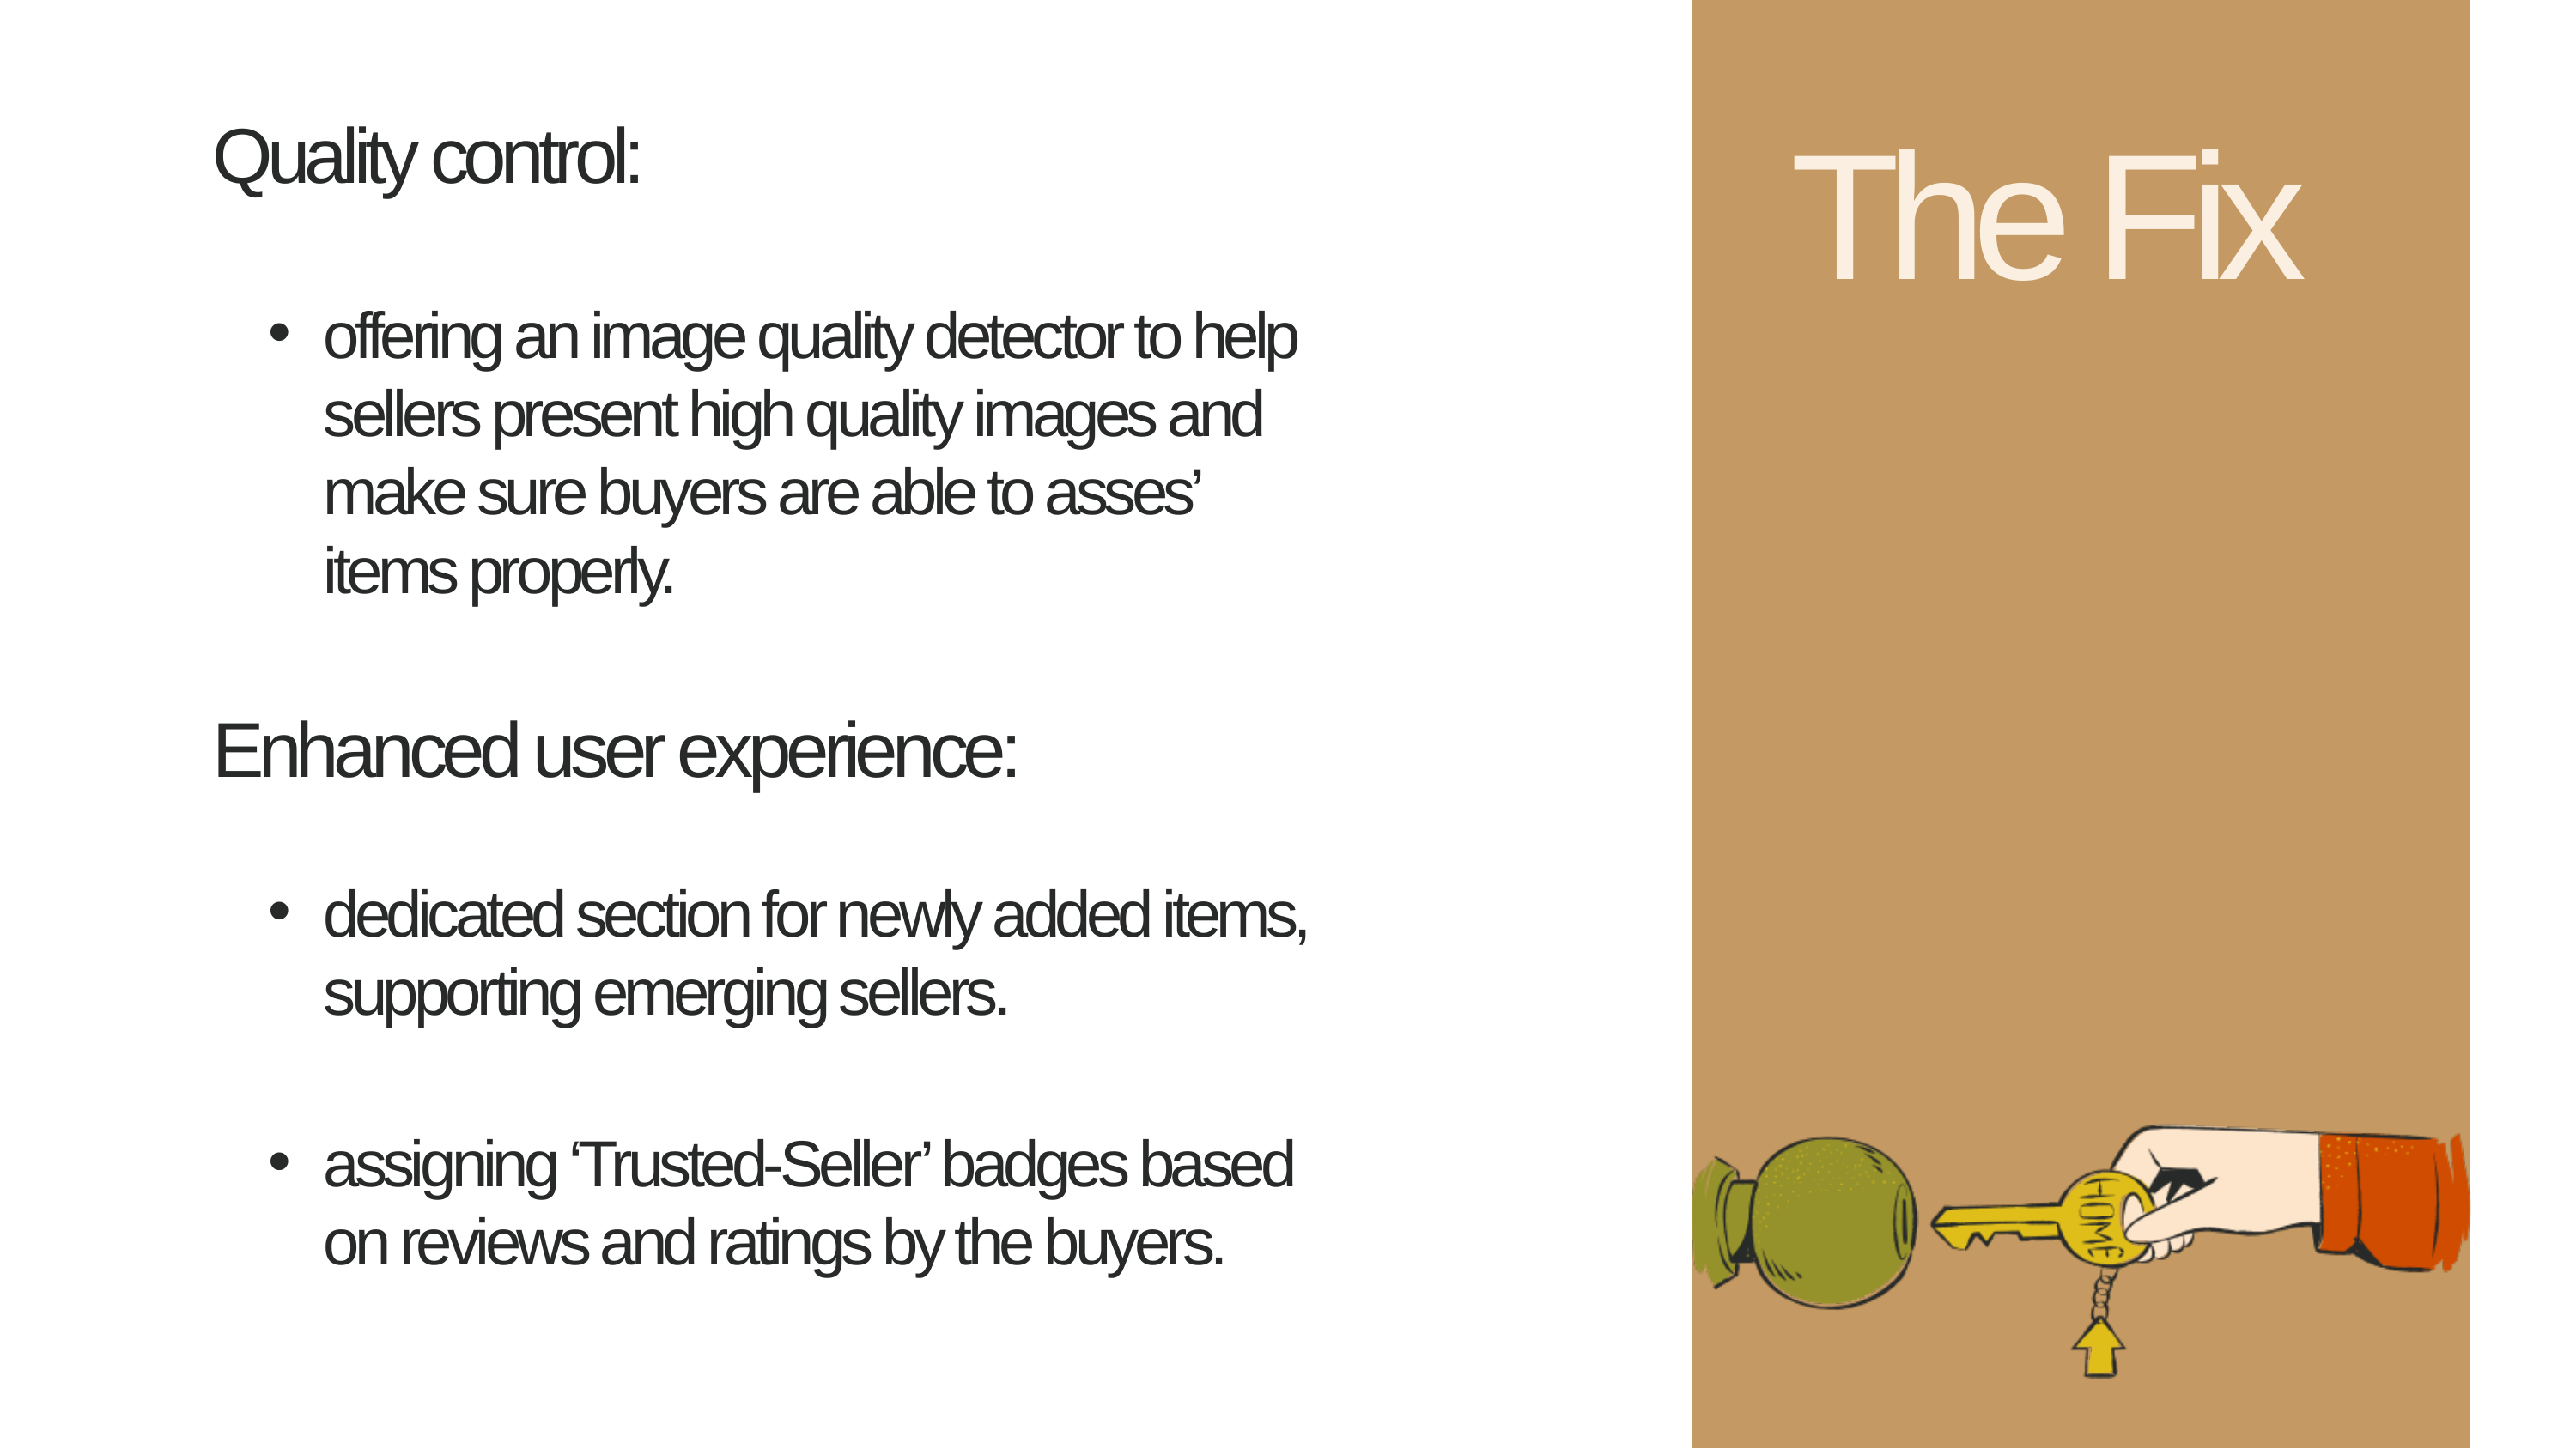

Quality control:

offering an image quality detector to help sellers present high quality images and make sure buyers are able to asses’ items properly.

Enhanced user experience:

dedicated section for newly added items, supporting emerging sellers.

assigning ‘Trusted-Seller’ badges based on reviews and ratings by the buyers.

The Fix